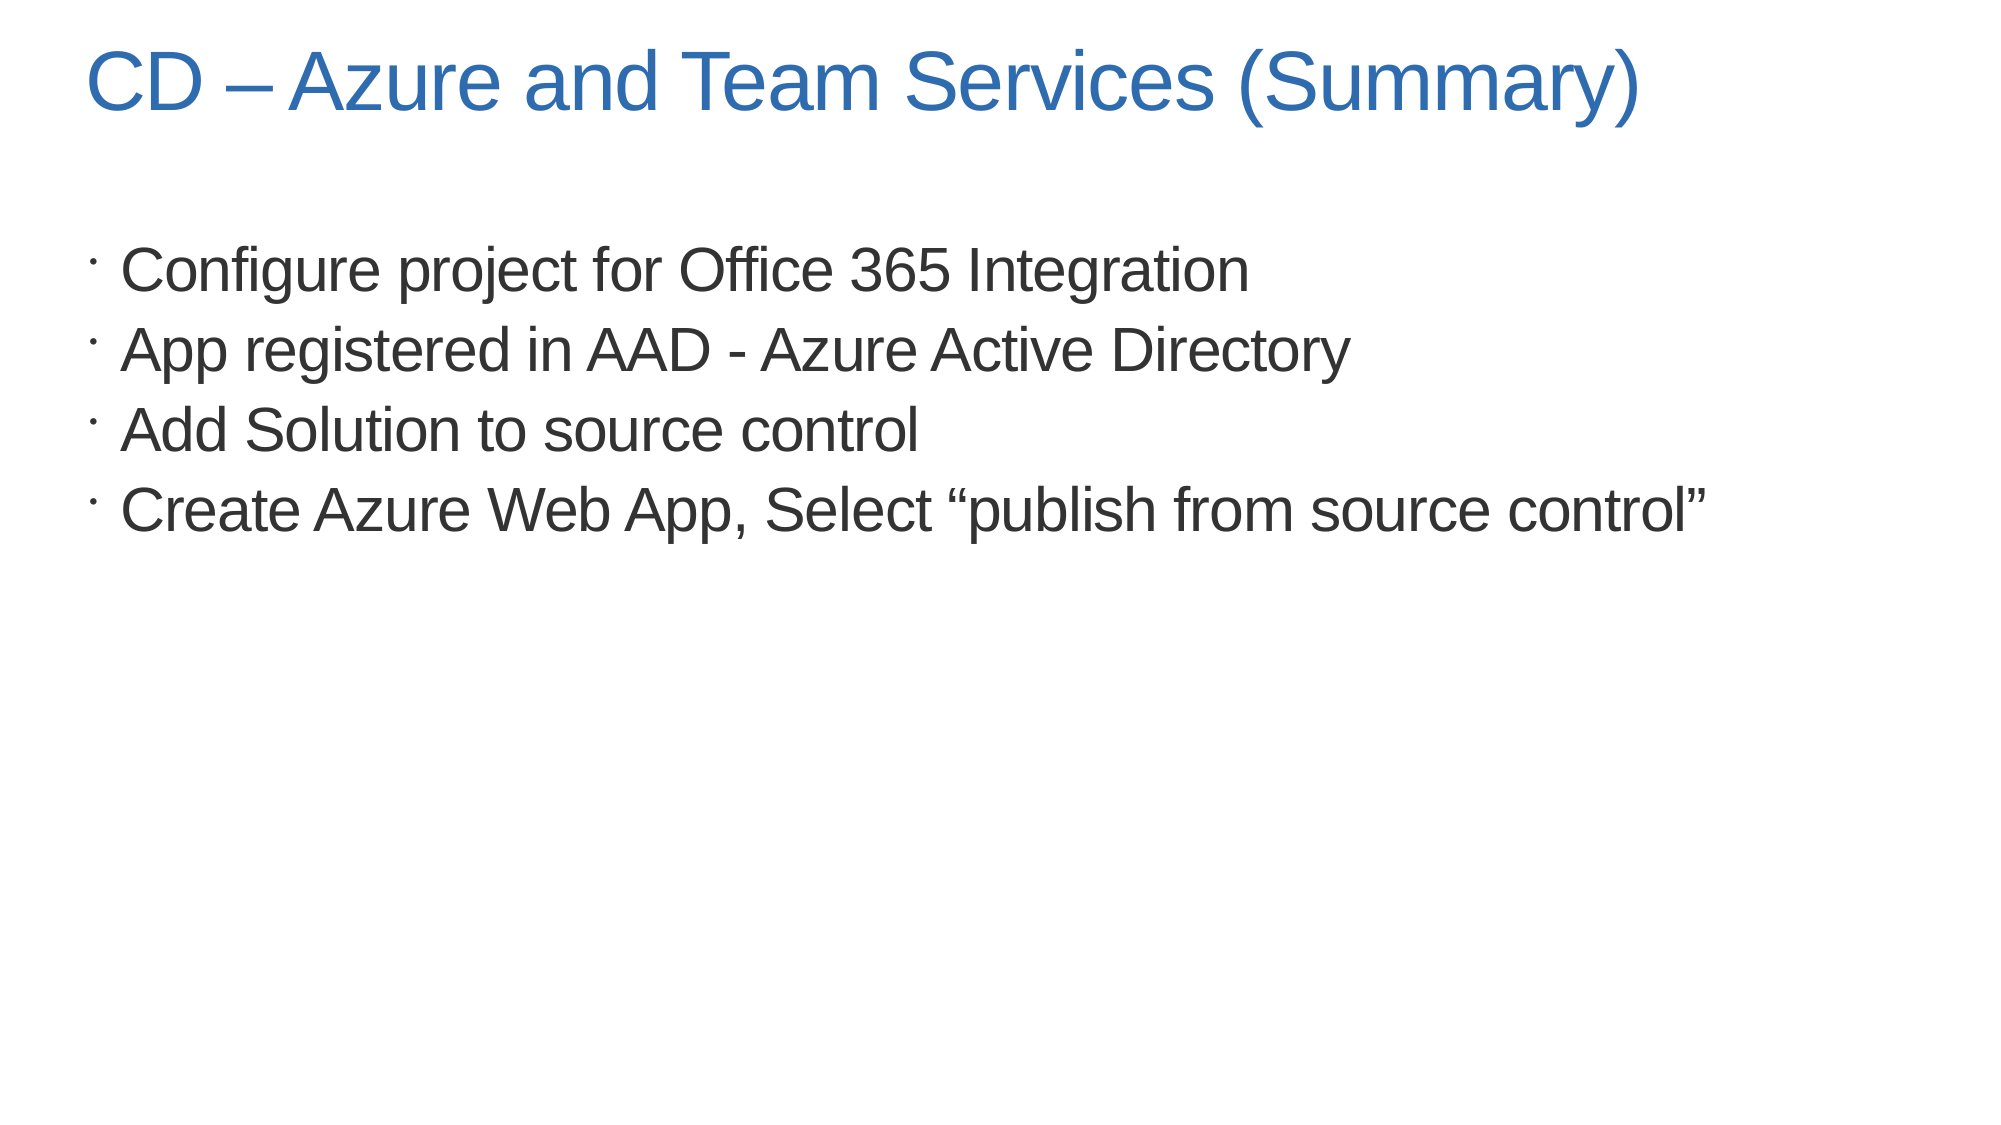

# CD – Azure and Team Services (Summary)
Configure project for Office 365 Integration
App registered in AAD - Azure Active Directory
Add Solution to source control
Create Azure Web App, Select “publish from source control”